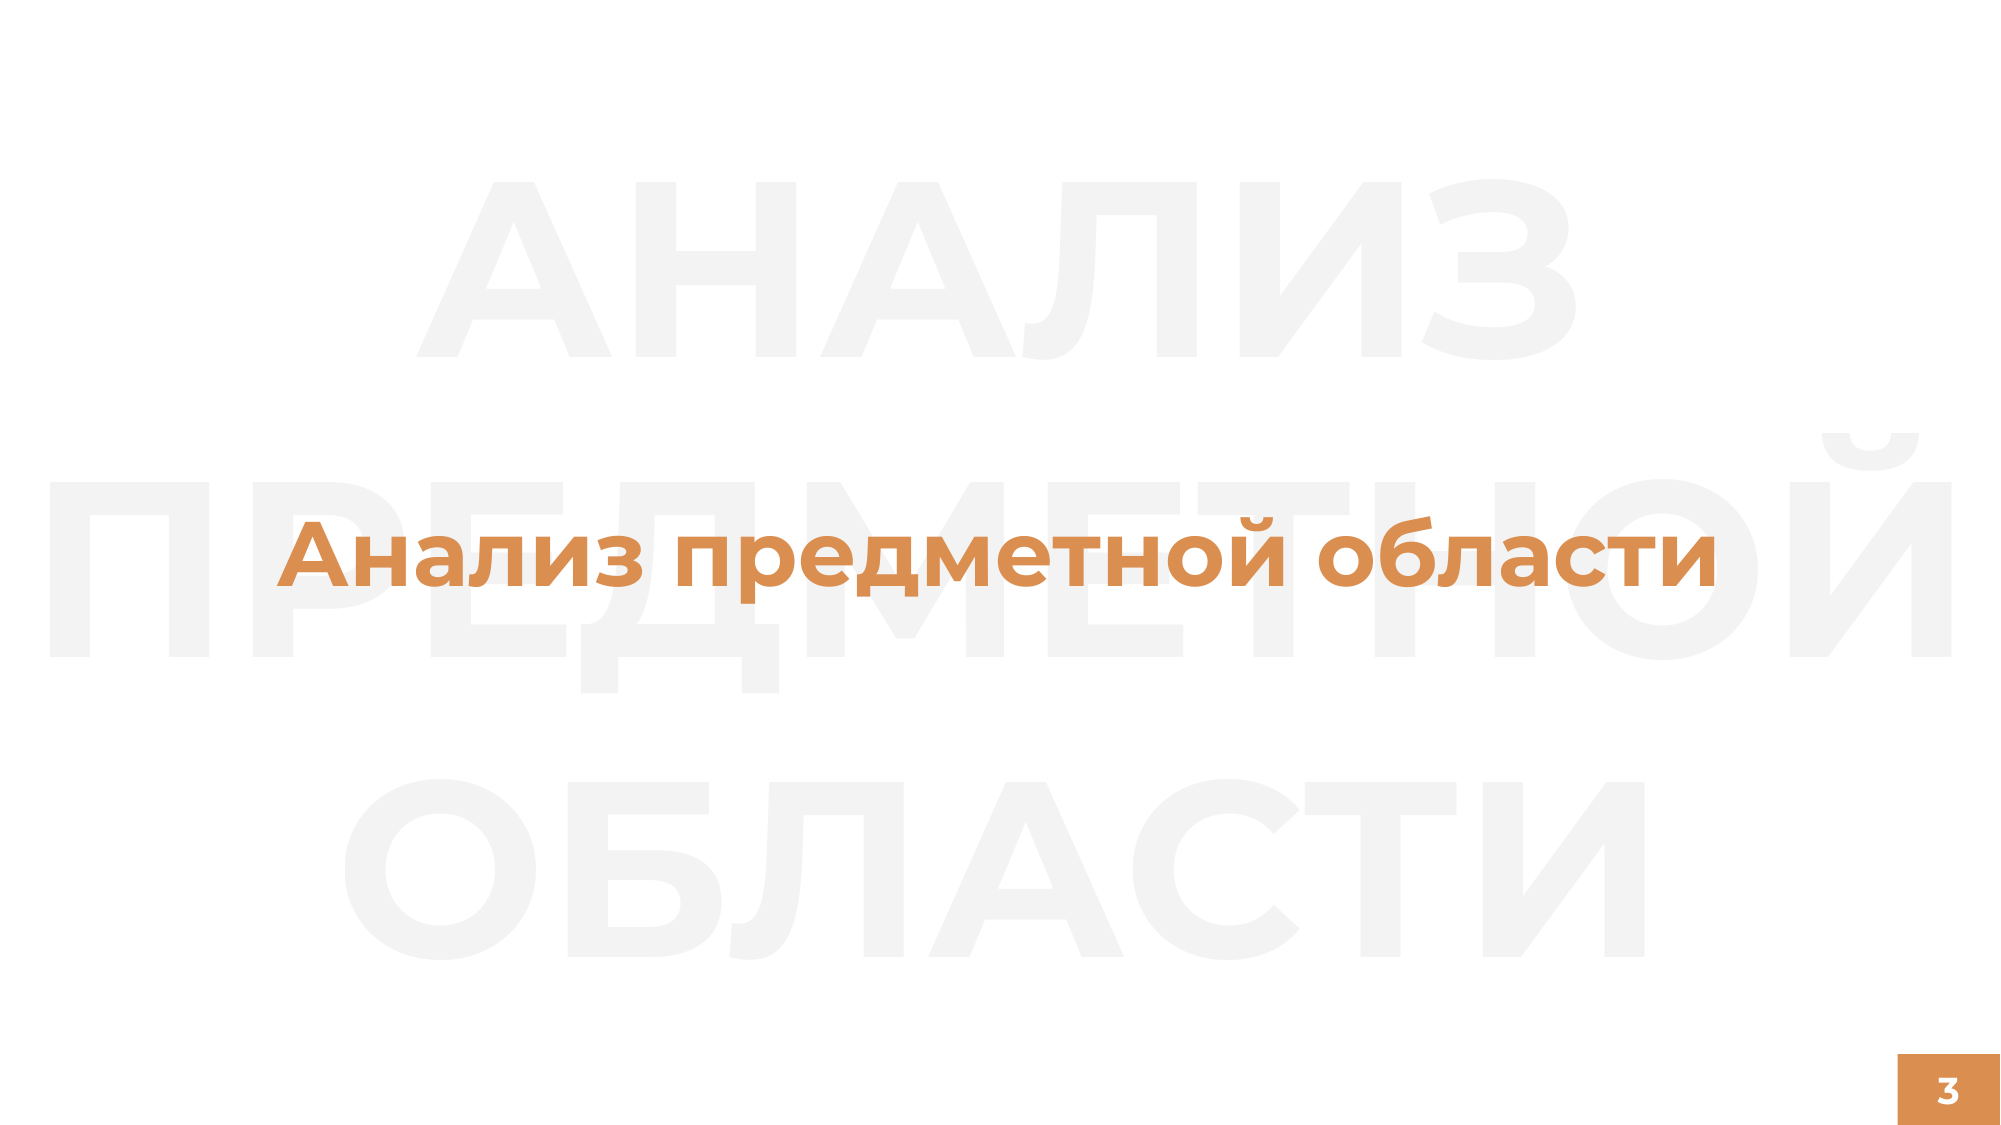

АНАЛИЗ
ПРЕДМЕТНОЙ
ОБЛАСТИ
Анализ предметной области
3